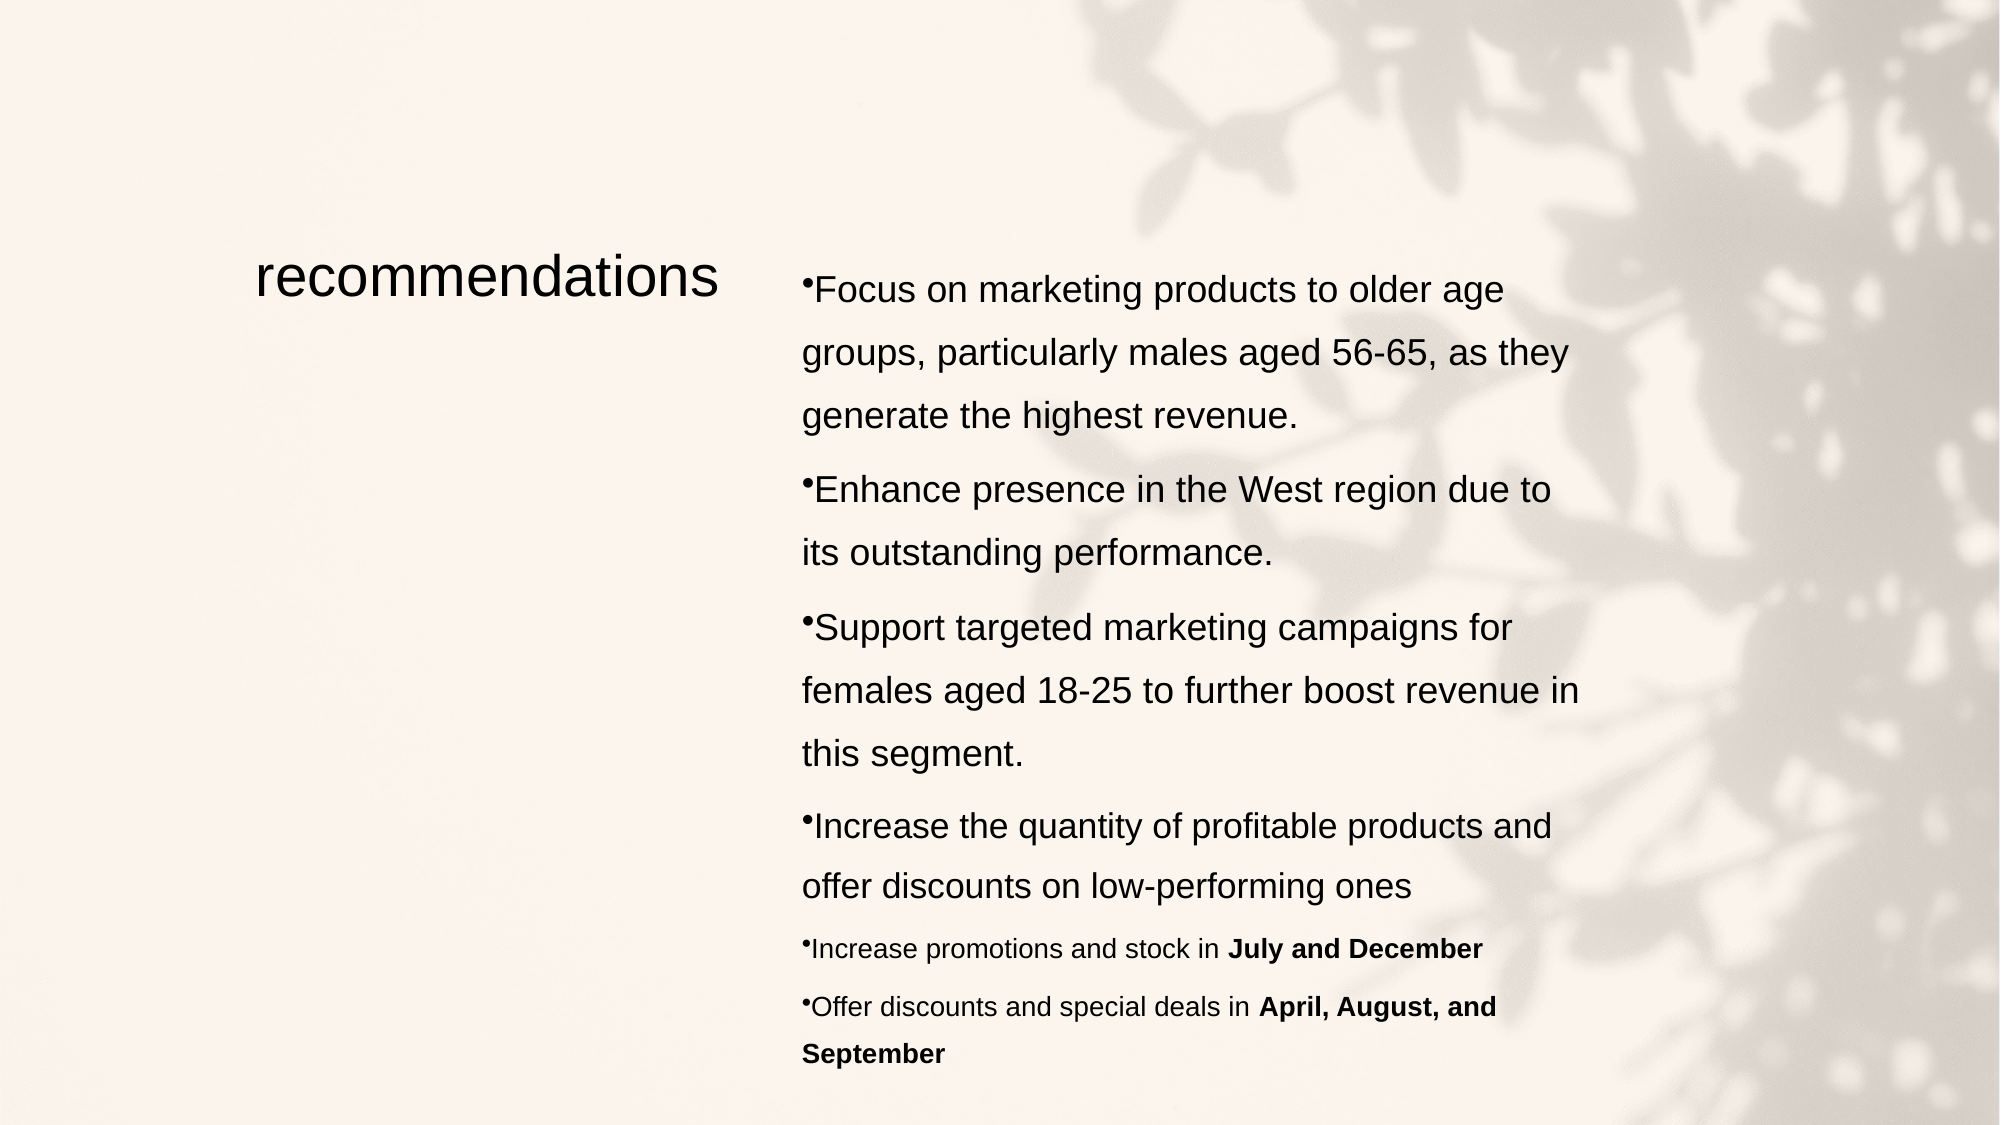

Focus on marketing products to older age groups, particularly males aged 56-65, as they generate the highest revenue.
Enhance presence in the West region due to its outstanding performance.
Support targeted marketing campaigns for females aged 18-25 to further boost revenue in this segment.
Increase the quantity of profitable products and offer discounts on low-performing ones
Increase promotions and stock in July and December
Offer discounts and special deals in April, August, and September

# recommendations